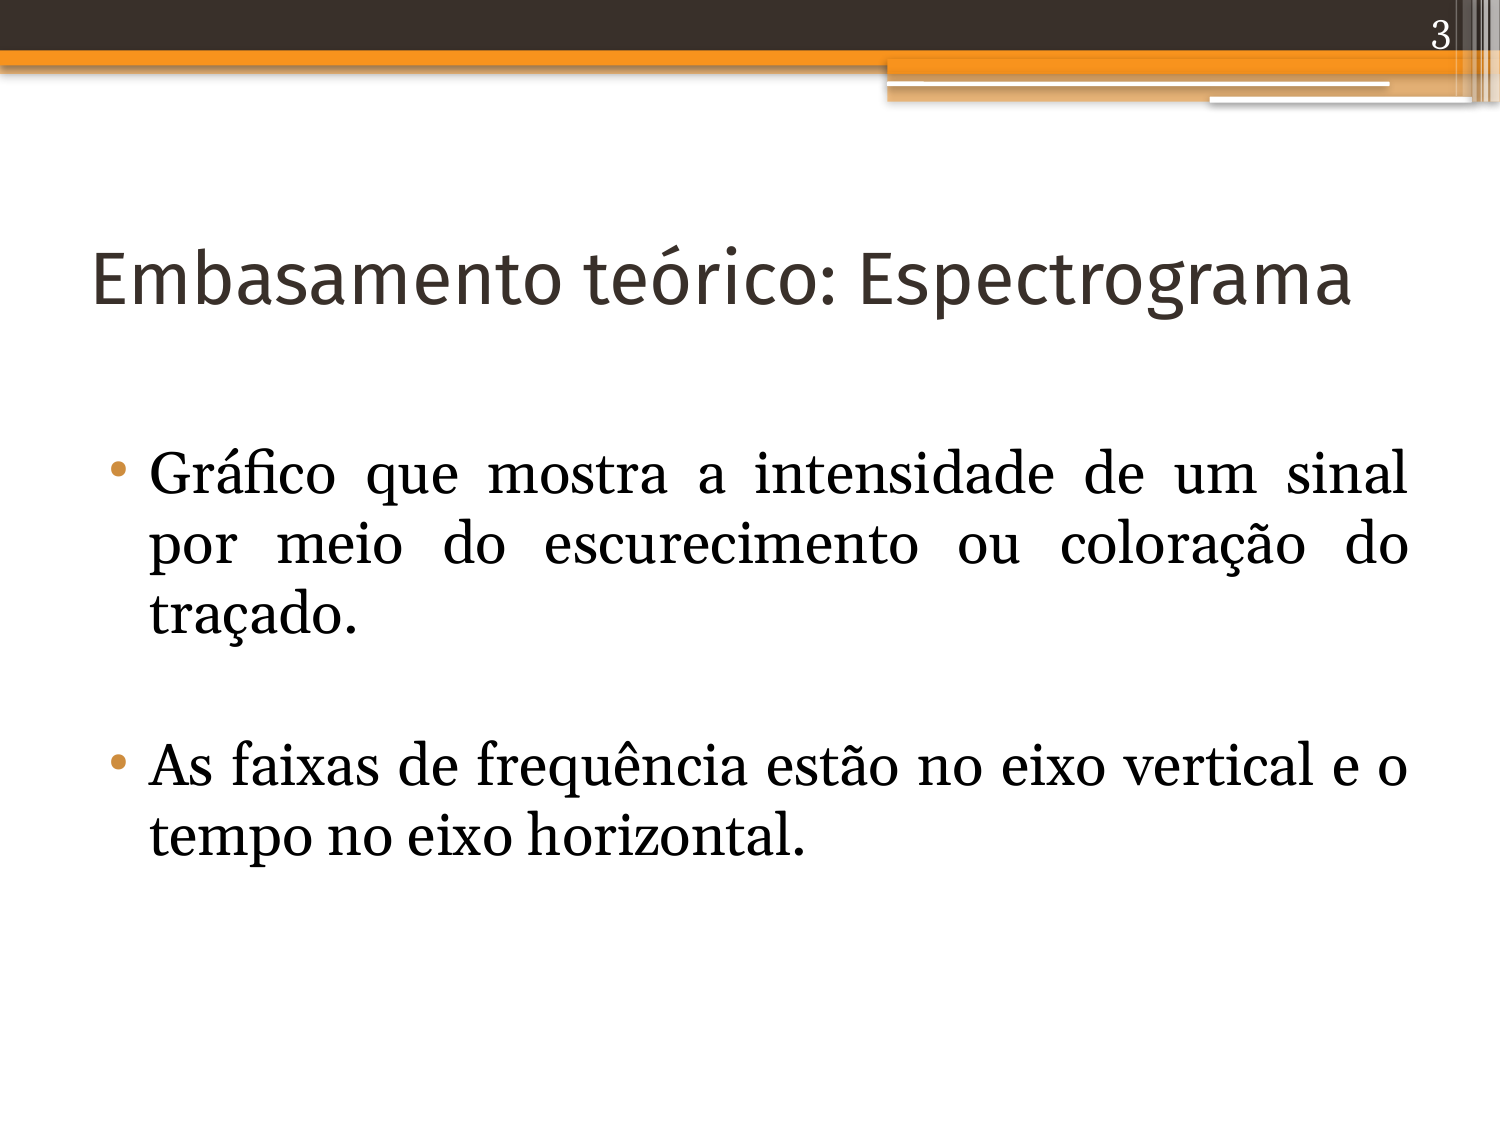

3
# Embasamento teórico: Espectrograma
Gráfico que mostra a intensidade de um sinal por meio do escurecimento ou coloração do traçado.

As faixas de frequência estão no eixo vertical e o tempo no eixo horizontal.